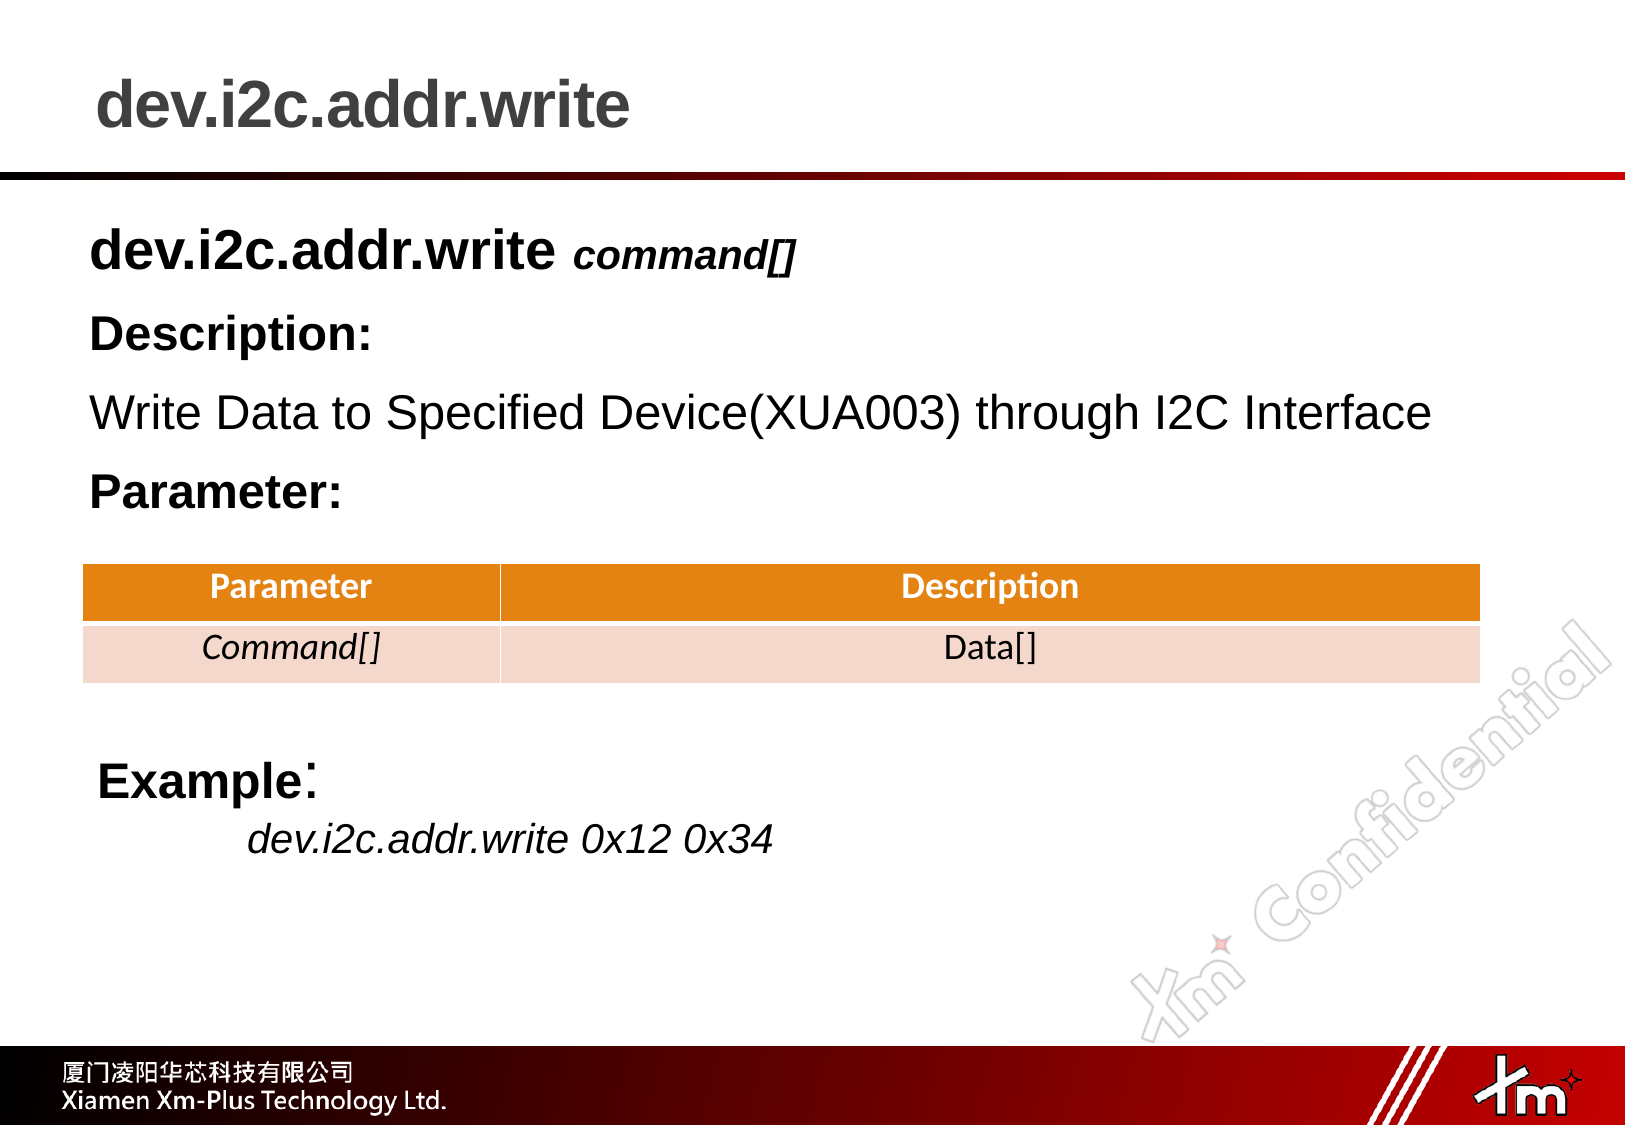

# dev.i2c.addr.write
dev.i2c.addr.write command[]
Description:
Write Data to Specified Device(XUA003) through I2C Interface
Parameter:

| Parameter | Description |
| --- | --- |
| Command[] | Data[] |
Example:
	dev.i2c.addr.write 0x12 0x34